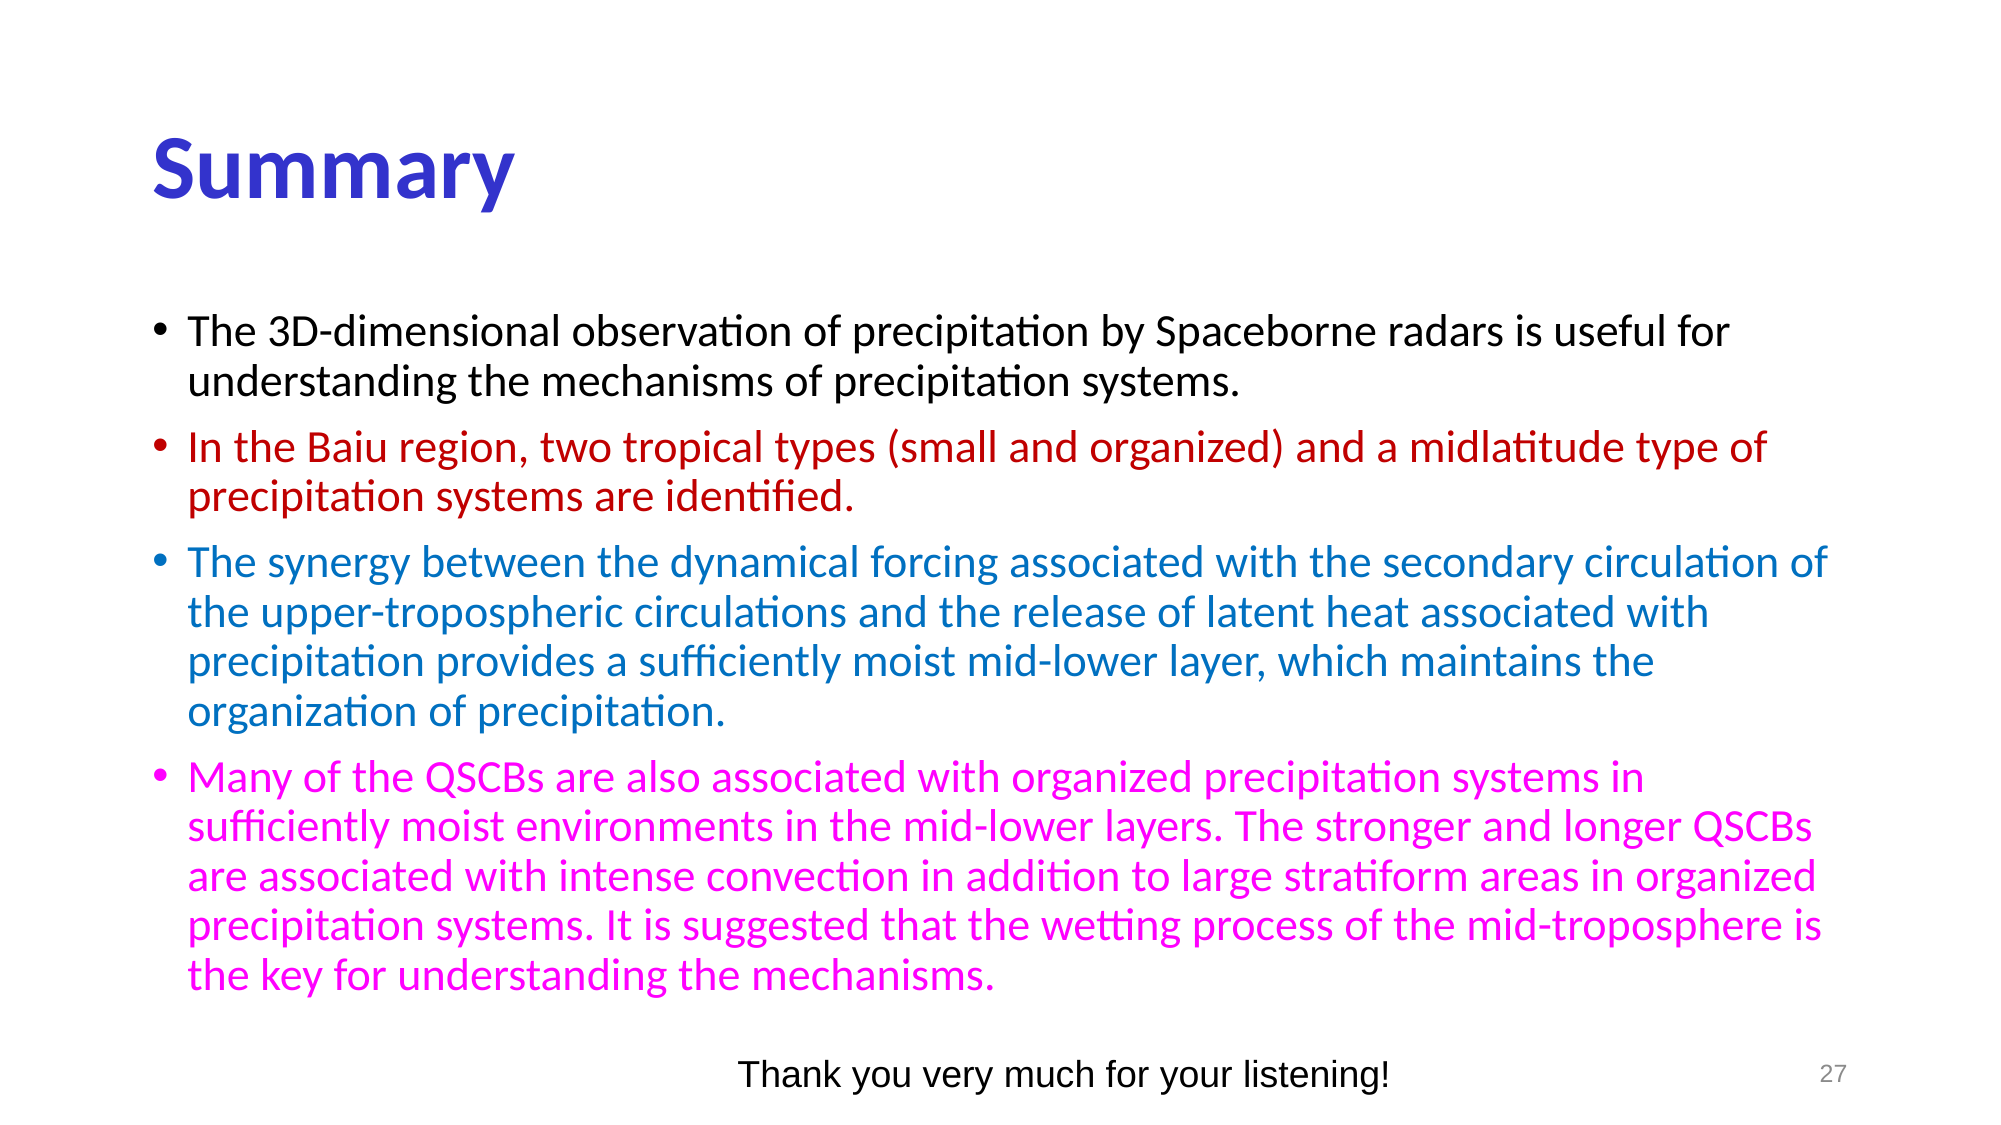

# Summary
The 3D-dimensional observation of precipitation by Spaceborne radars is useful for understanding the mechanisms of precipitation systems.
In the Baiu region, two tropical types (small and organized) and a midlatitude type of precipitation systems are identified.
The synergy between the dynamical forcing associated with the secondary circulation of the upper-tropospheric circulations and the release of latent heat associated with precipitation provides a sufficiently moist mid-lower layer, which maintains the organization of precipitation.
Many of the QSCBs are also associated with organized precipitation systems in sufficiently moist environments in the mid-lower layers. The stronger and longer QSCBs are associated with intense convection in addition to large stratiform areas in organized precipitation systems. It is suggested that the wetting process of the mid-troposphere is the key for understanding the mechanisms.
Thank you very much for your listening!
27